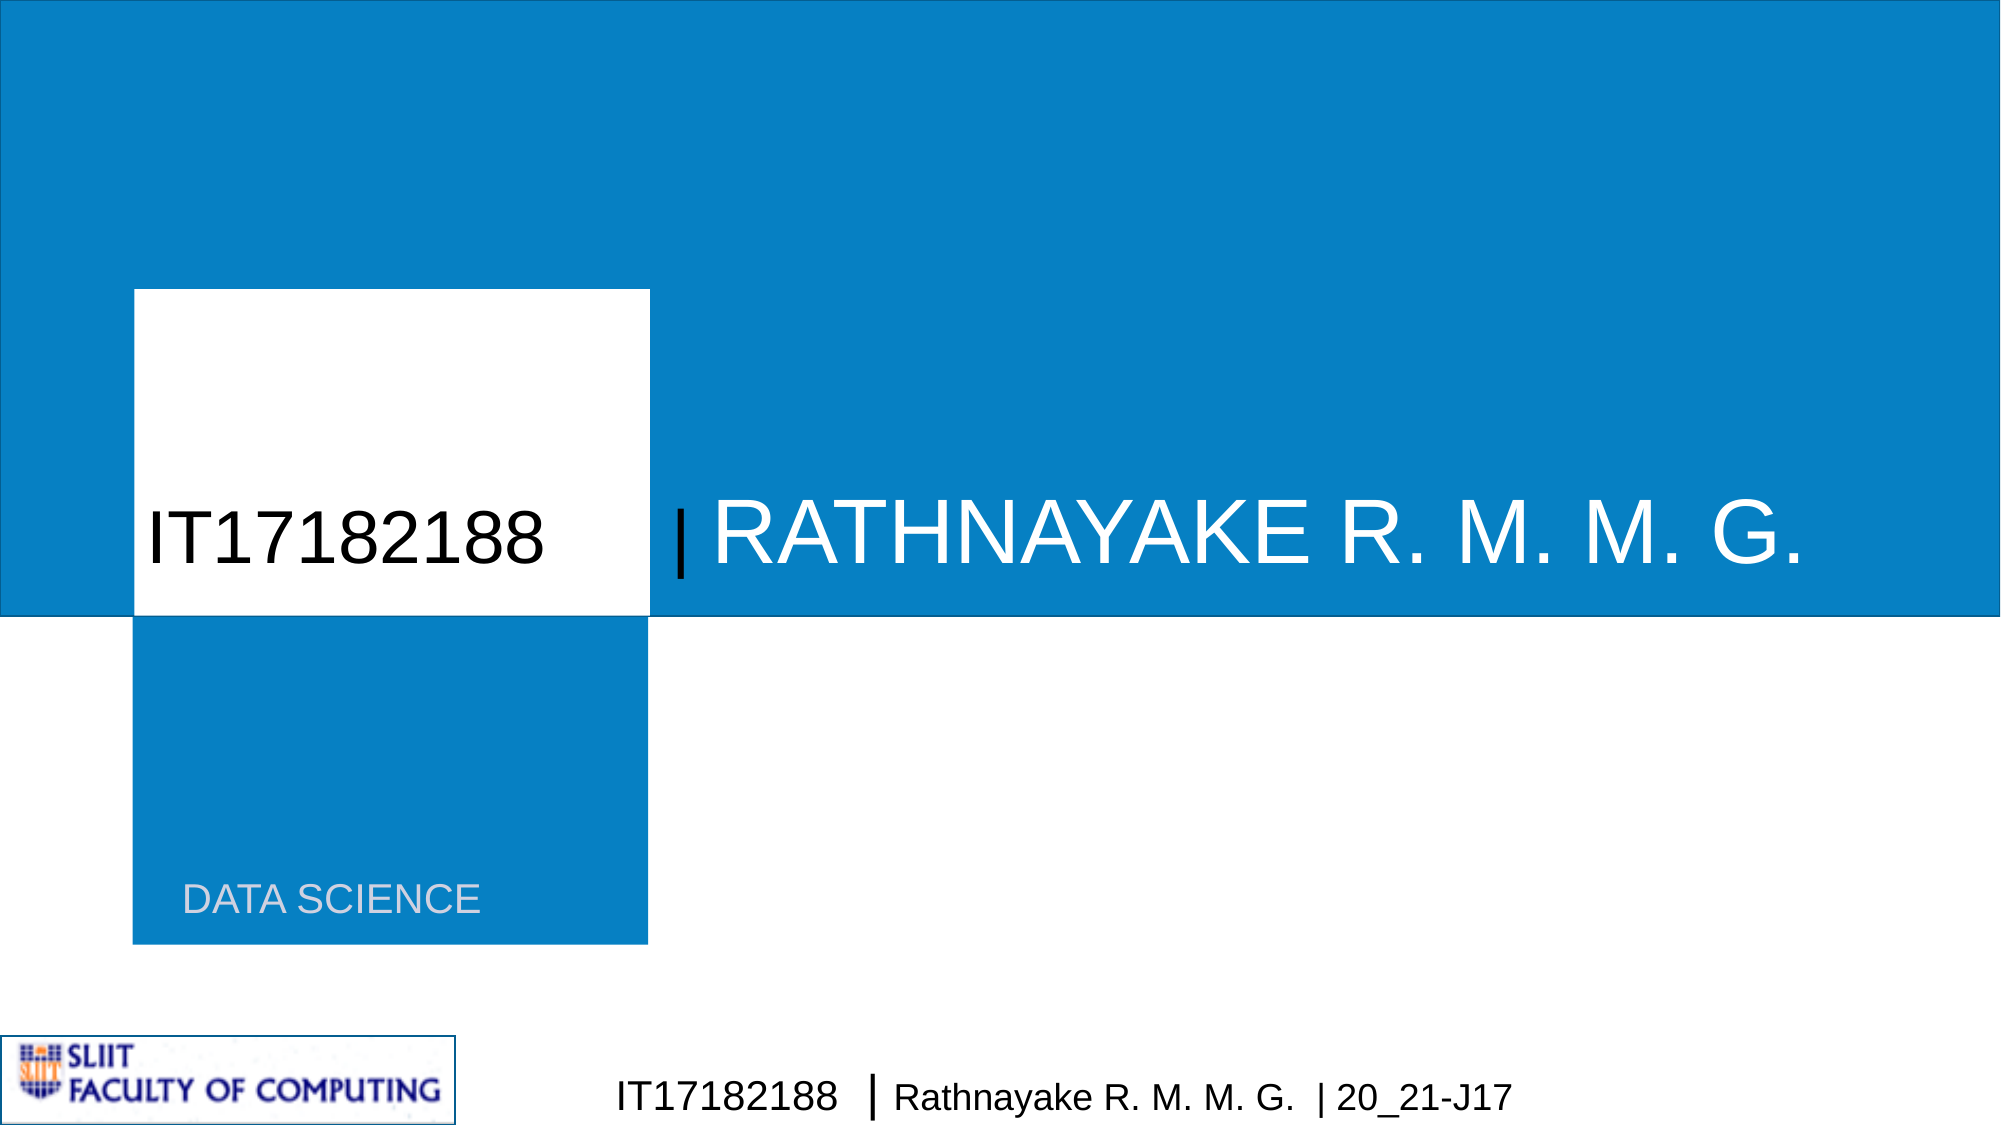

IT17182188      | RATHNAYAKE R. M. M. G.

DATA SCIENCE
IT17182188  | Rathnayake R. M. M. G.  | 20_21-J17